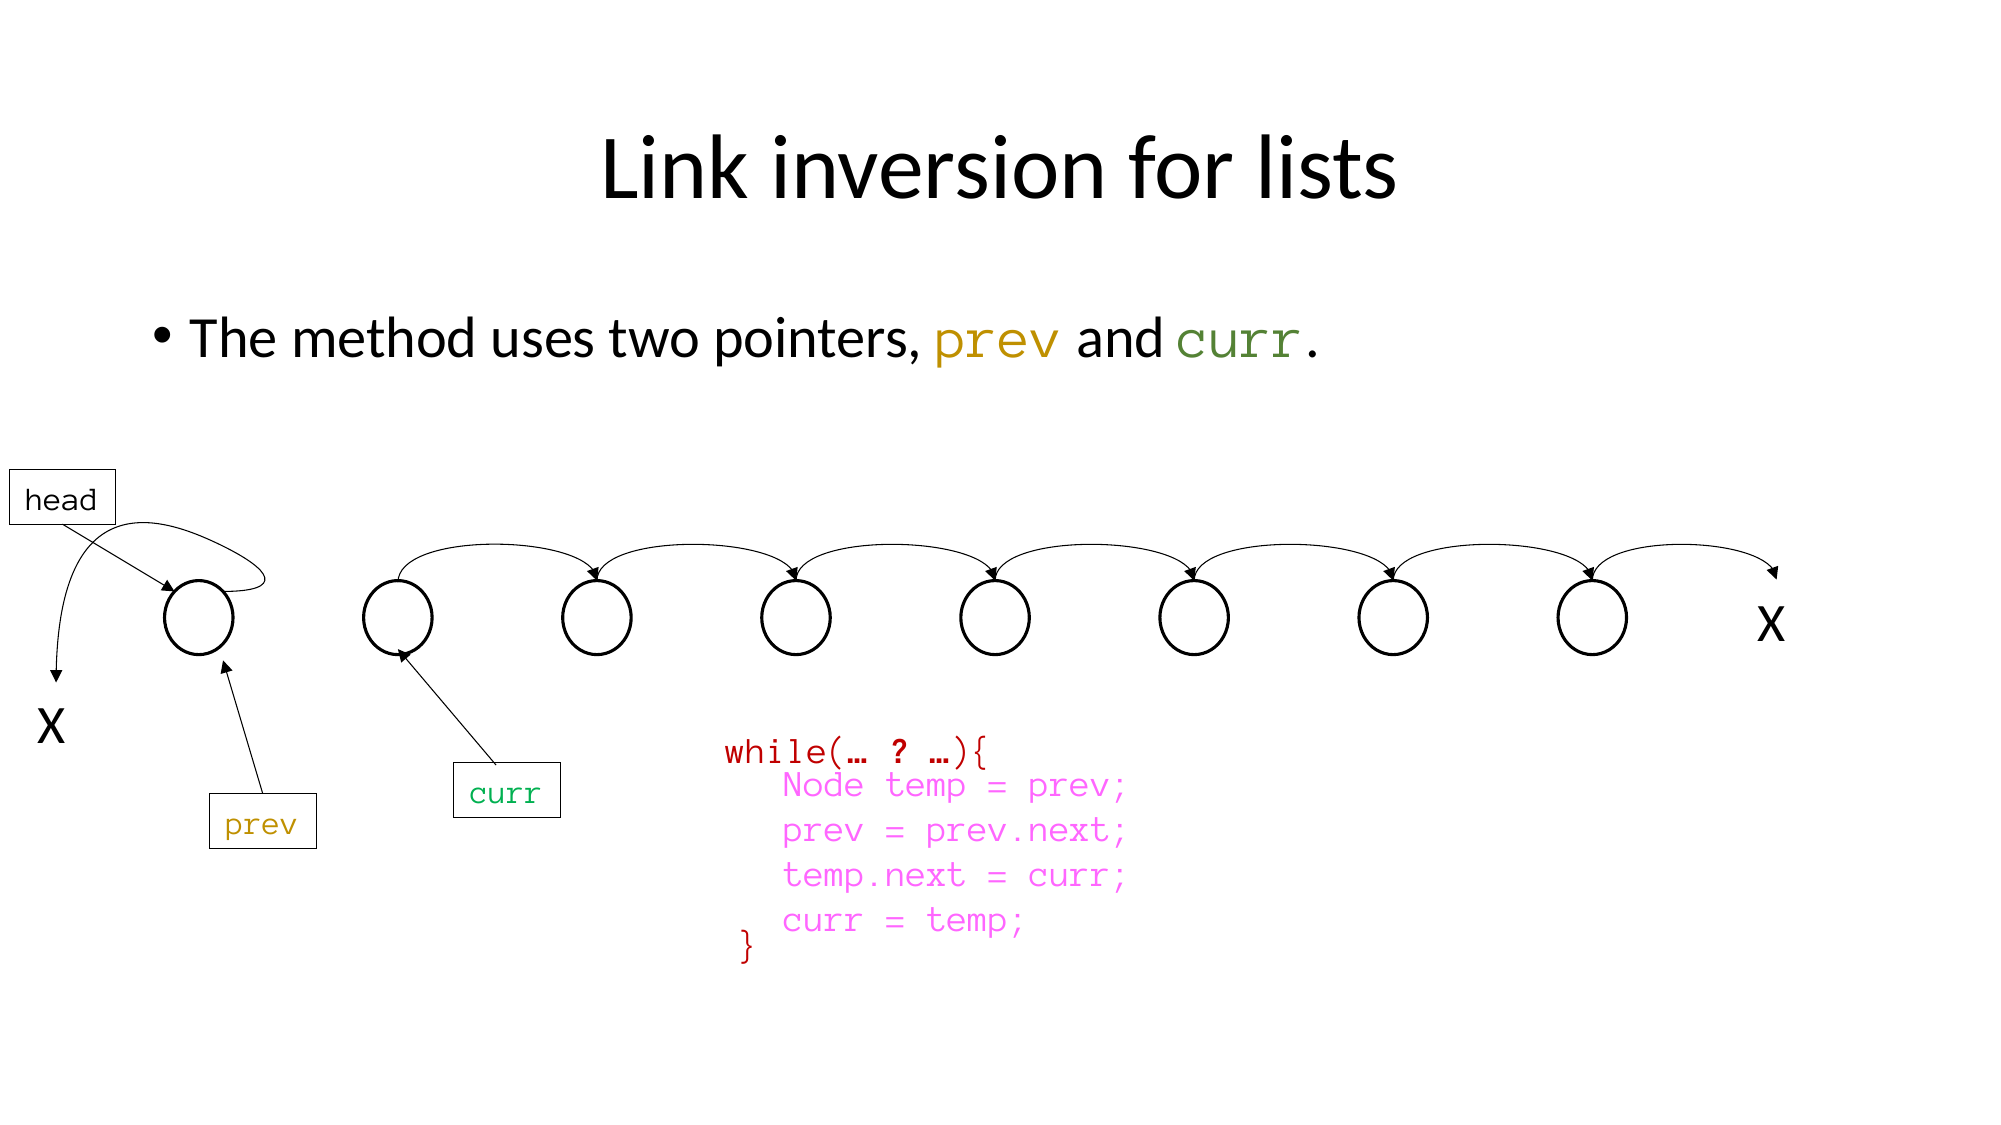

# Link inversion for lists
The method uses two pointers, prev and curr.
head
X

X
while(… ? …){
Node temp = prev;
prev = prev.next;
temp.next = curr;
curr = temp;
curr
prev
}